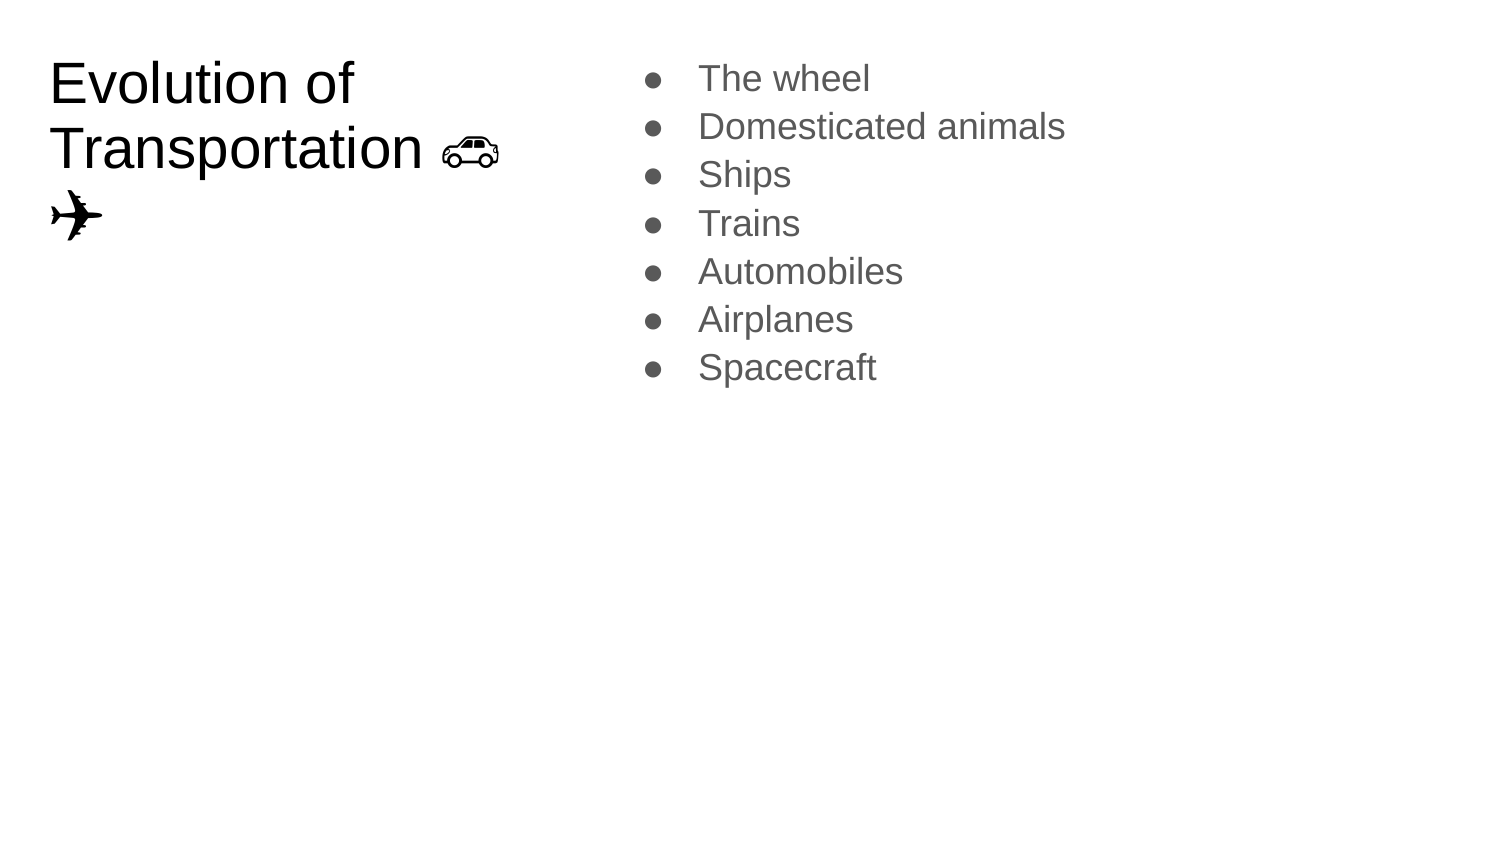

# Evolution of Transportation 🚗✈️
The wheel
Domesticated animals
Ships
Trains
Automobiles
Airplanes
Spacecraft